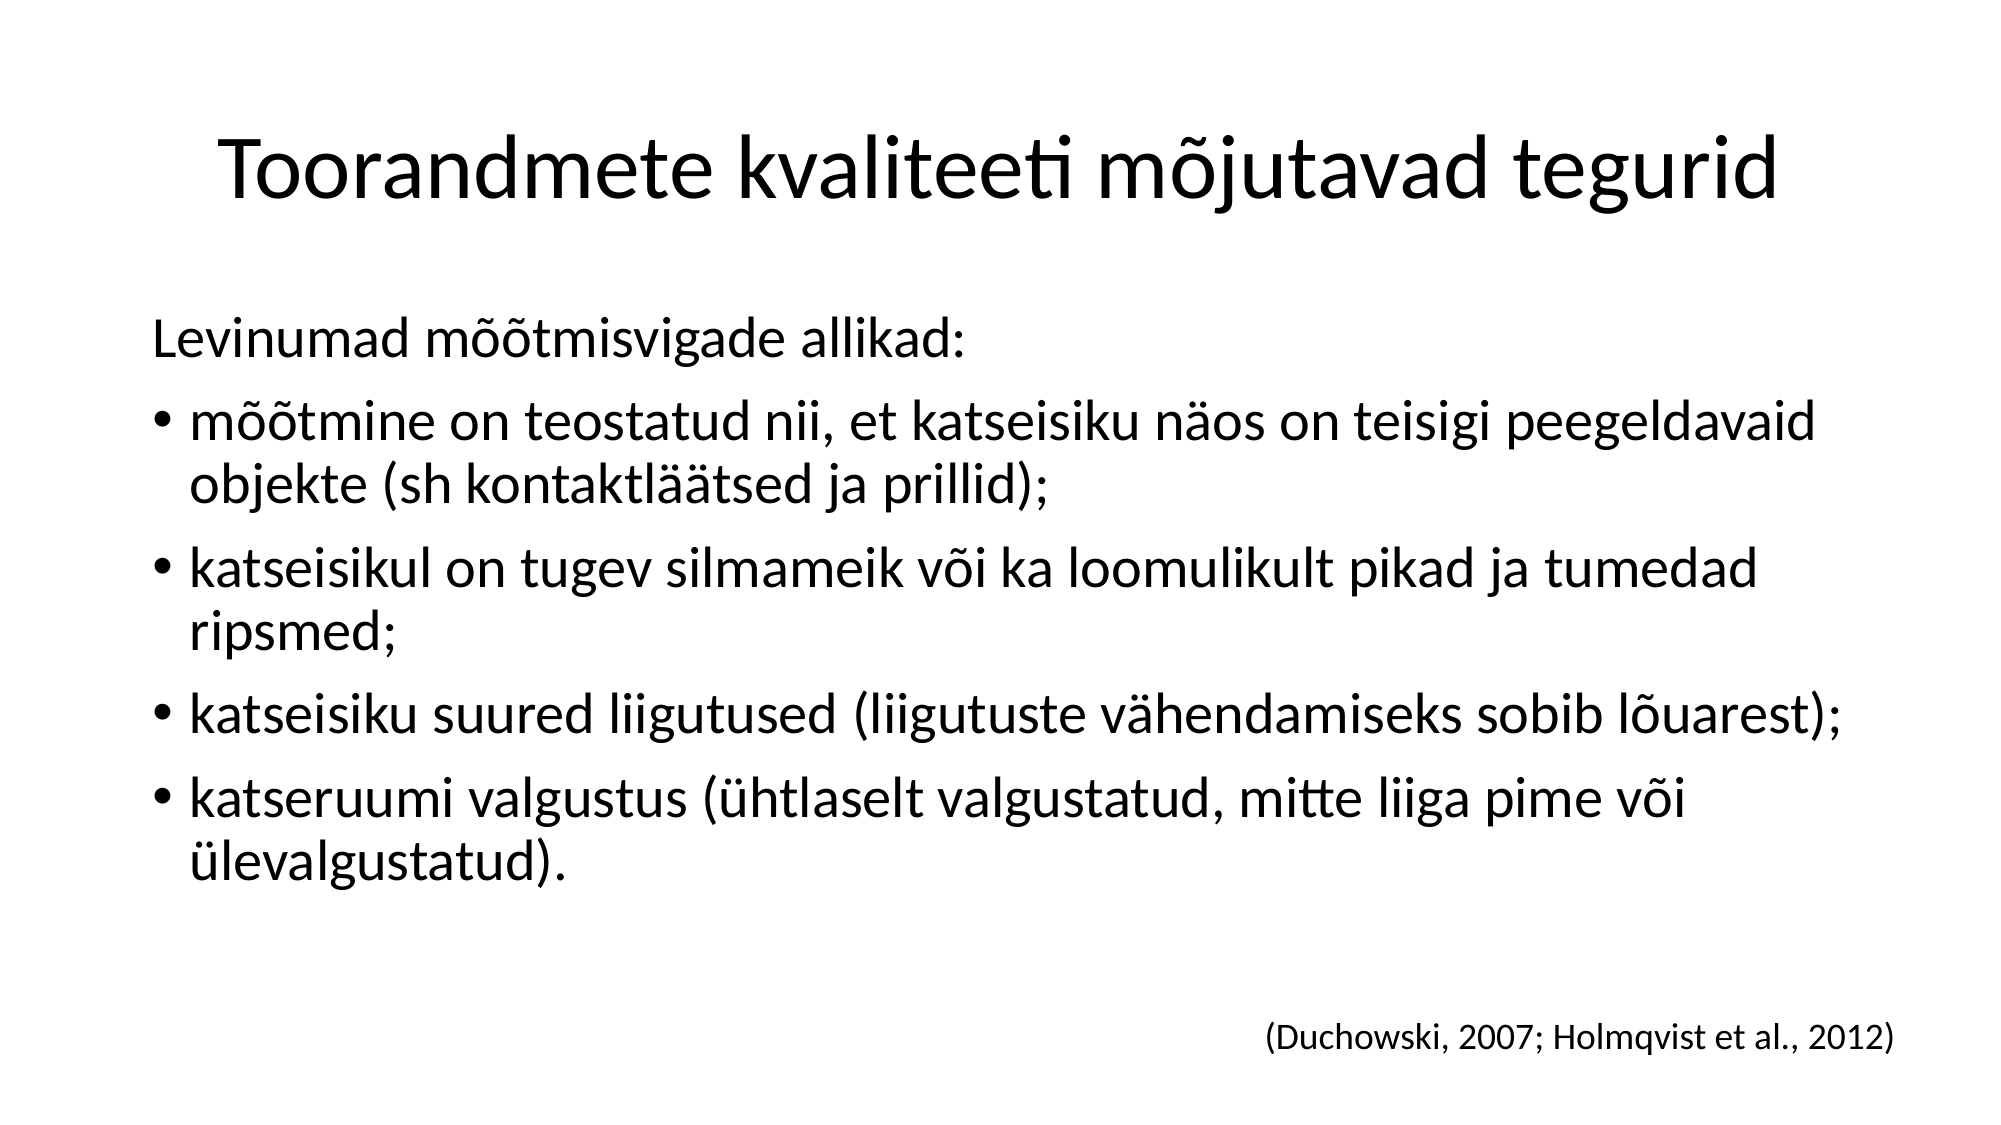

# Toorandmete kvaliteeti mõjutavad tegurid
Levinumad mõõtmisvigade allikad:
mõõtmine on teostatud nii, et katseisiku näos on teisigi peegeldavaid objekte (sh kontaktläätsed ja prillid);
katseisikul on tugev silmameik või ka loomulikult pikad ja tumedad ripsmed;
katseisiku suured liigutused (liigutuste vähendamiseks sobib lõuarest);
katseruumi valgustus (ühtlaselt valgustatud, mitte liiga pime või ülevalgustatud).

(Duchowski, 2007; Holmqvist et al., 2012)